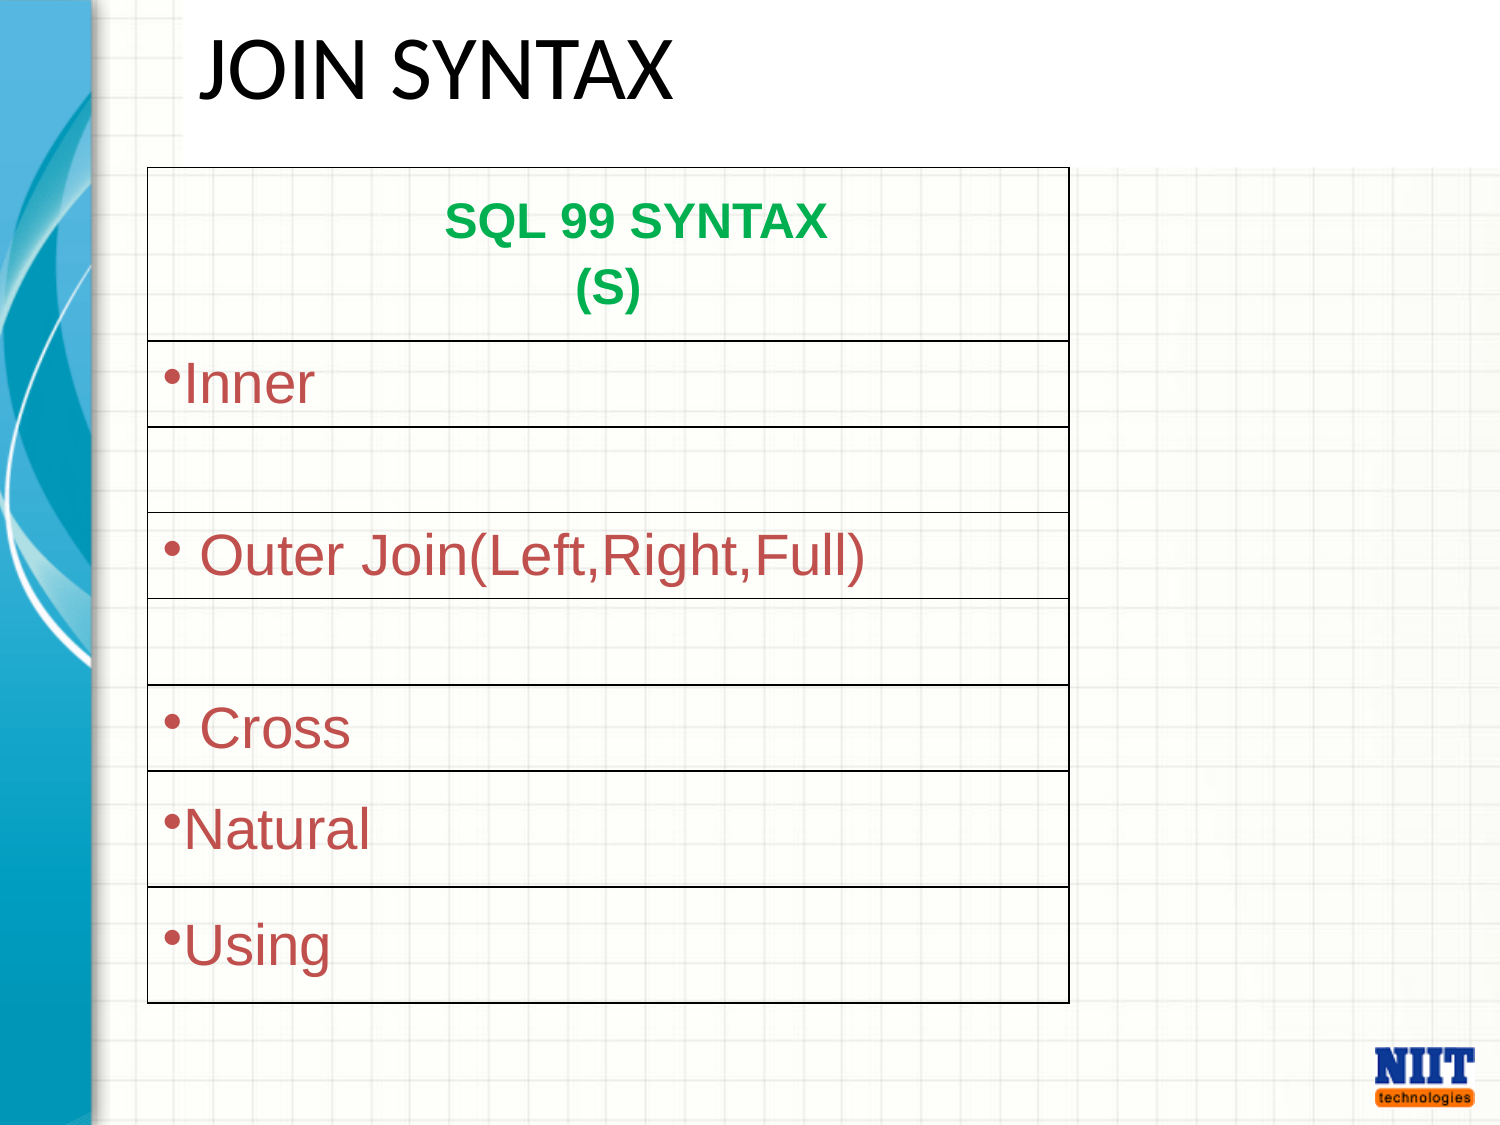

# JOIN SYNTAX
| SQL 99 SYNTAX (S) |
| --- |
| Inner |
|  |
| Outer Join(Left,Right,Full) |
|  |
| Cross |
| Natural |
| Using |